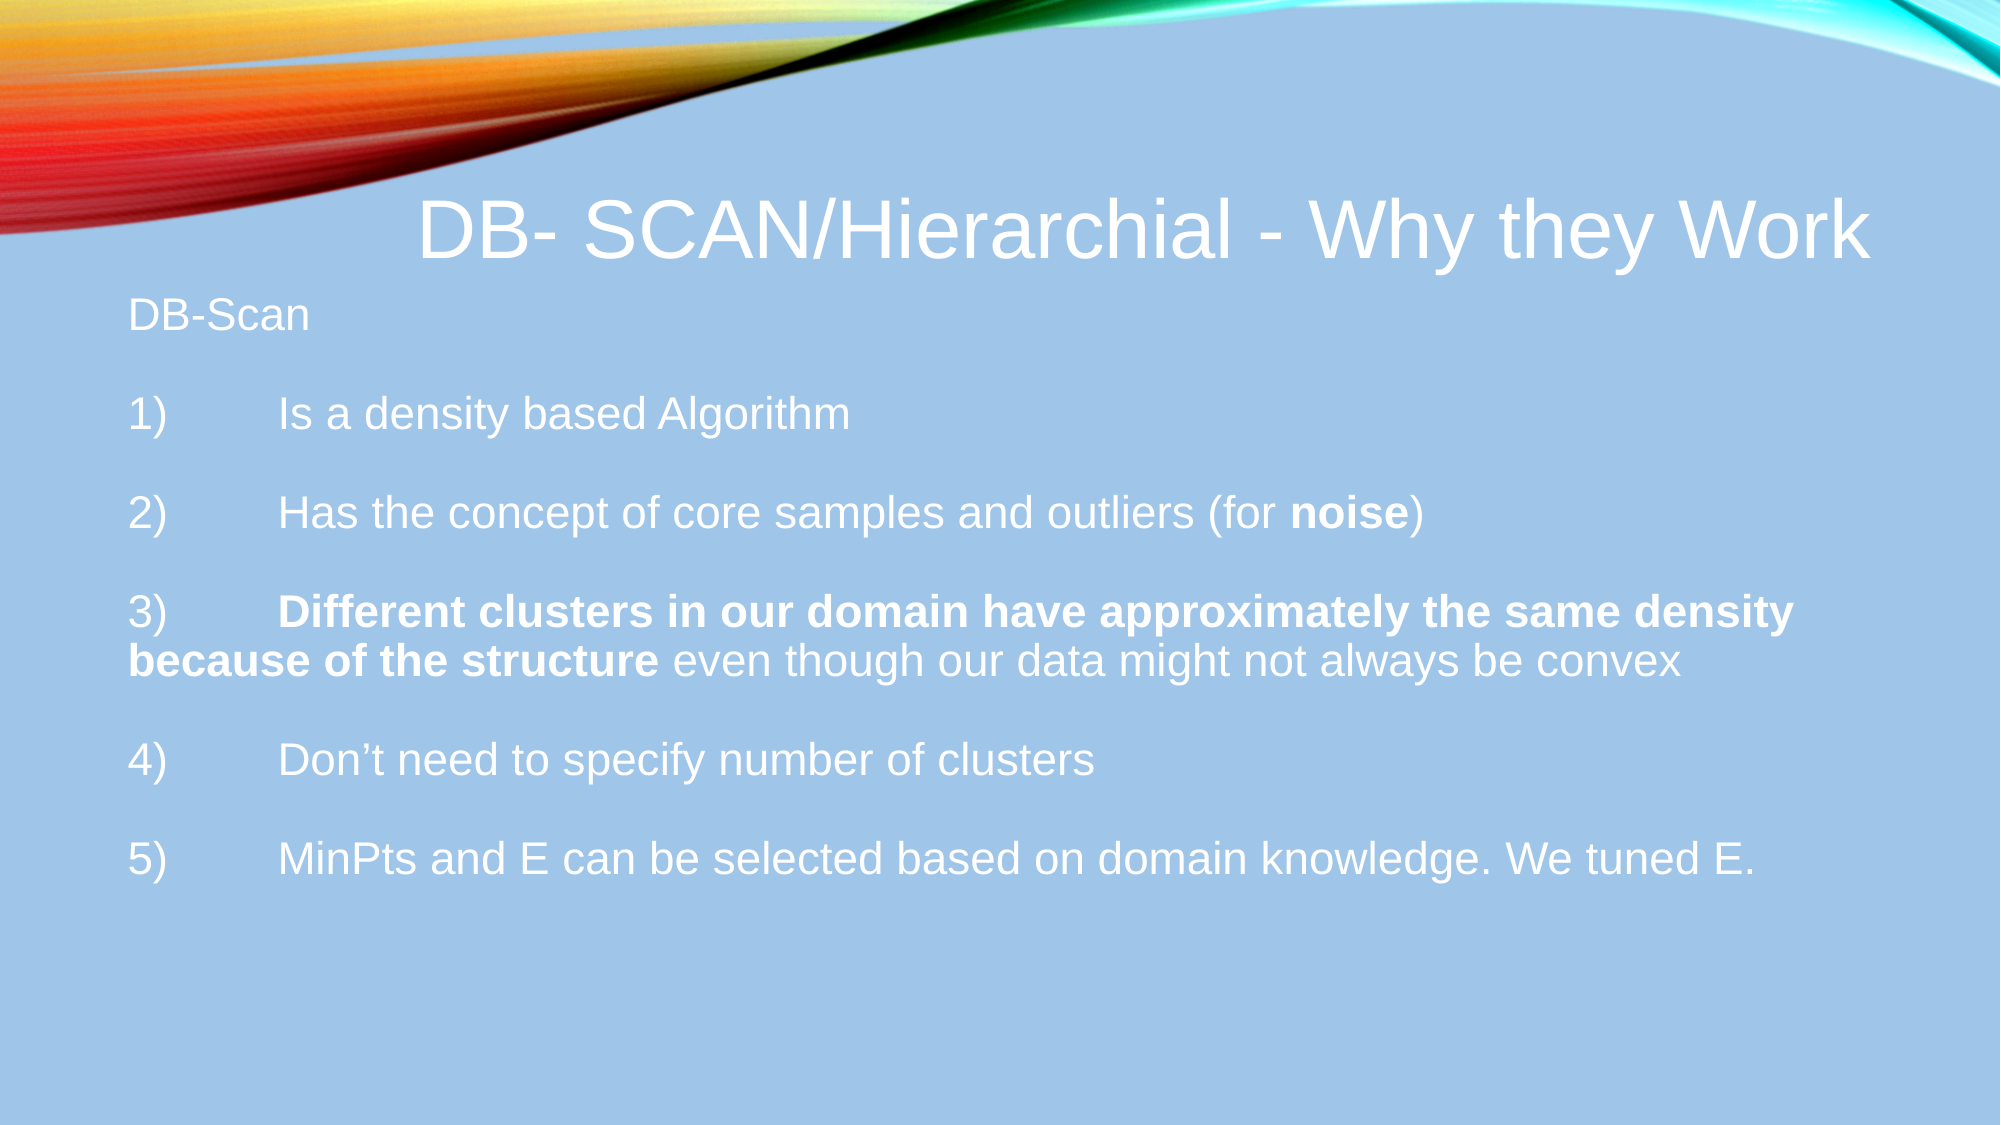

# DB- SCAN/Hierarchial - Why they Work
DB-Scan

1)	Is a density based Algorithm

2) 	Has the concept of core samples and outliers (for noise)

3)	Different clusters in our domain have approximately the same density because of the structure even though our data might not always be convex

4)	Don’t need to specify number of clusters

5)	MinPts and E can be selected based on domain knowledge. We tuned E.